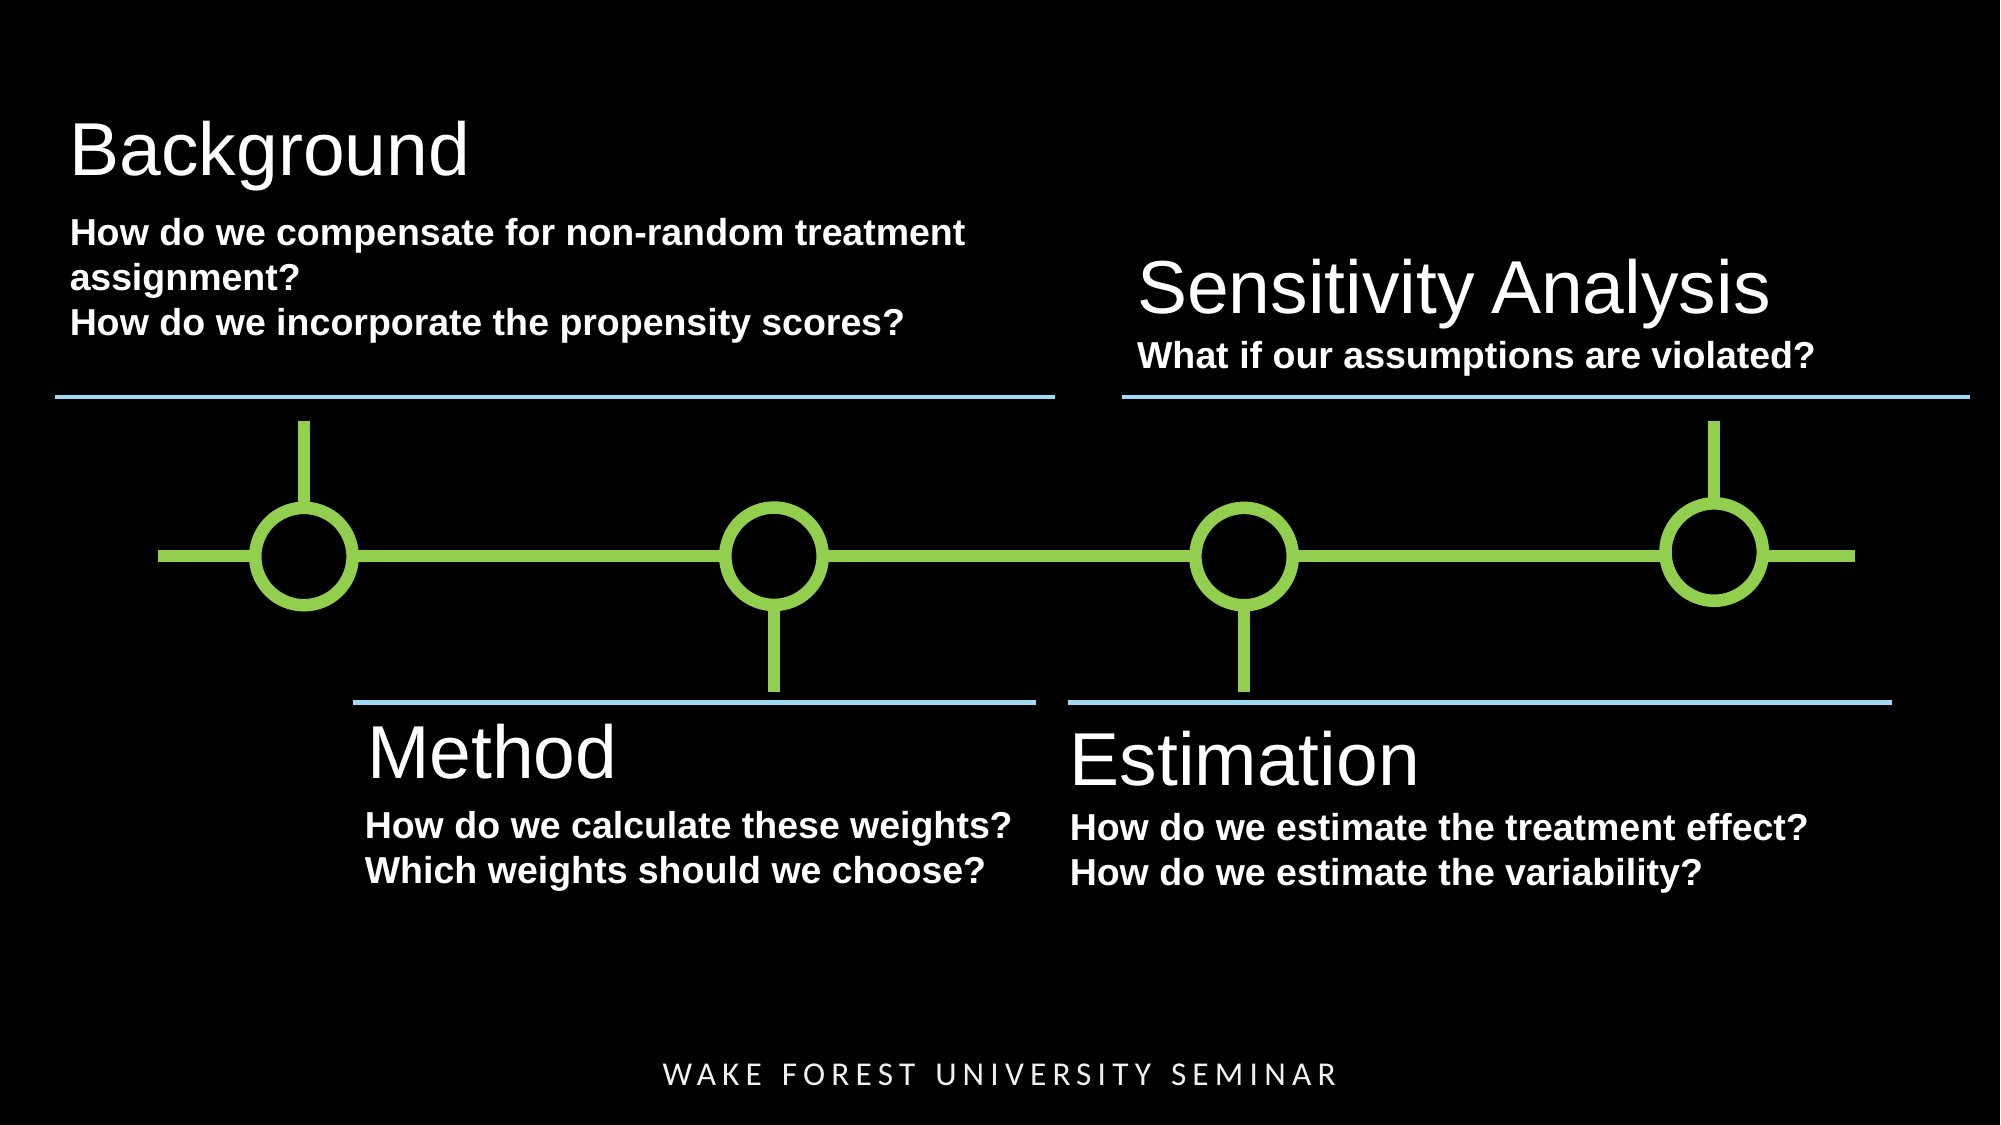

Background
How do we compensate for non-random treatment assignment?
How do we incorporate the propensity scores?
Sensitivity Analysis
What if our assumptions are violated?

Method
Estimation
How do we calculate these weights?
Which weights should we choose?
How do we estimate the treatment effect?
How do we estimate the variability?